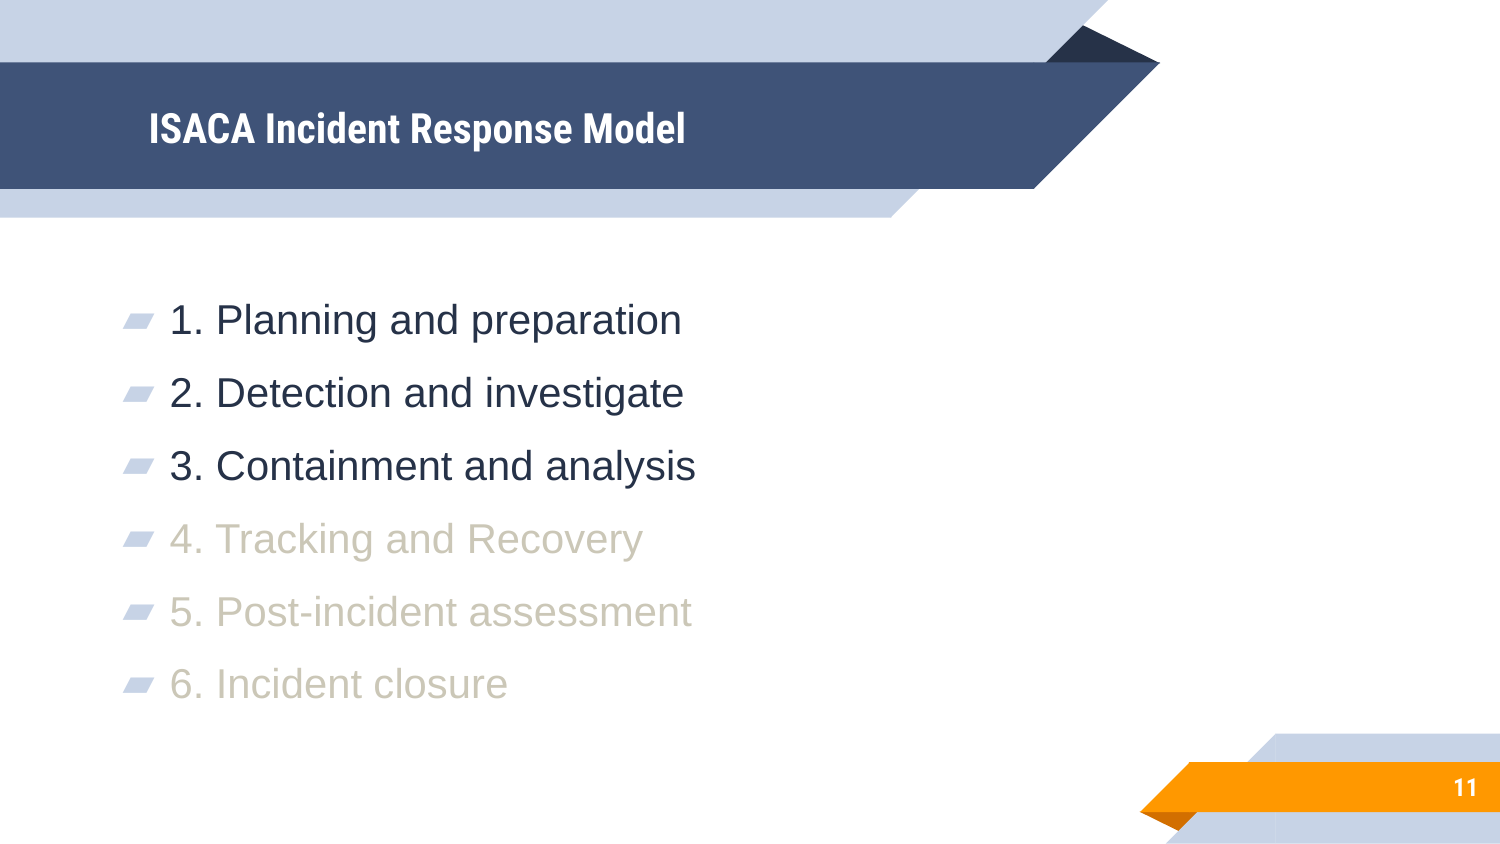

# ISACA Incident Response Model
1. Planning and preparation
2. Detection and investigate
3. Containment and analysis
4. Tracking and Recovery
5. Post-incident assessment
6. Incident closure

11